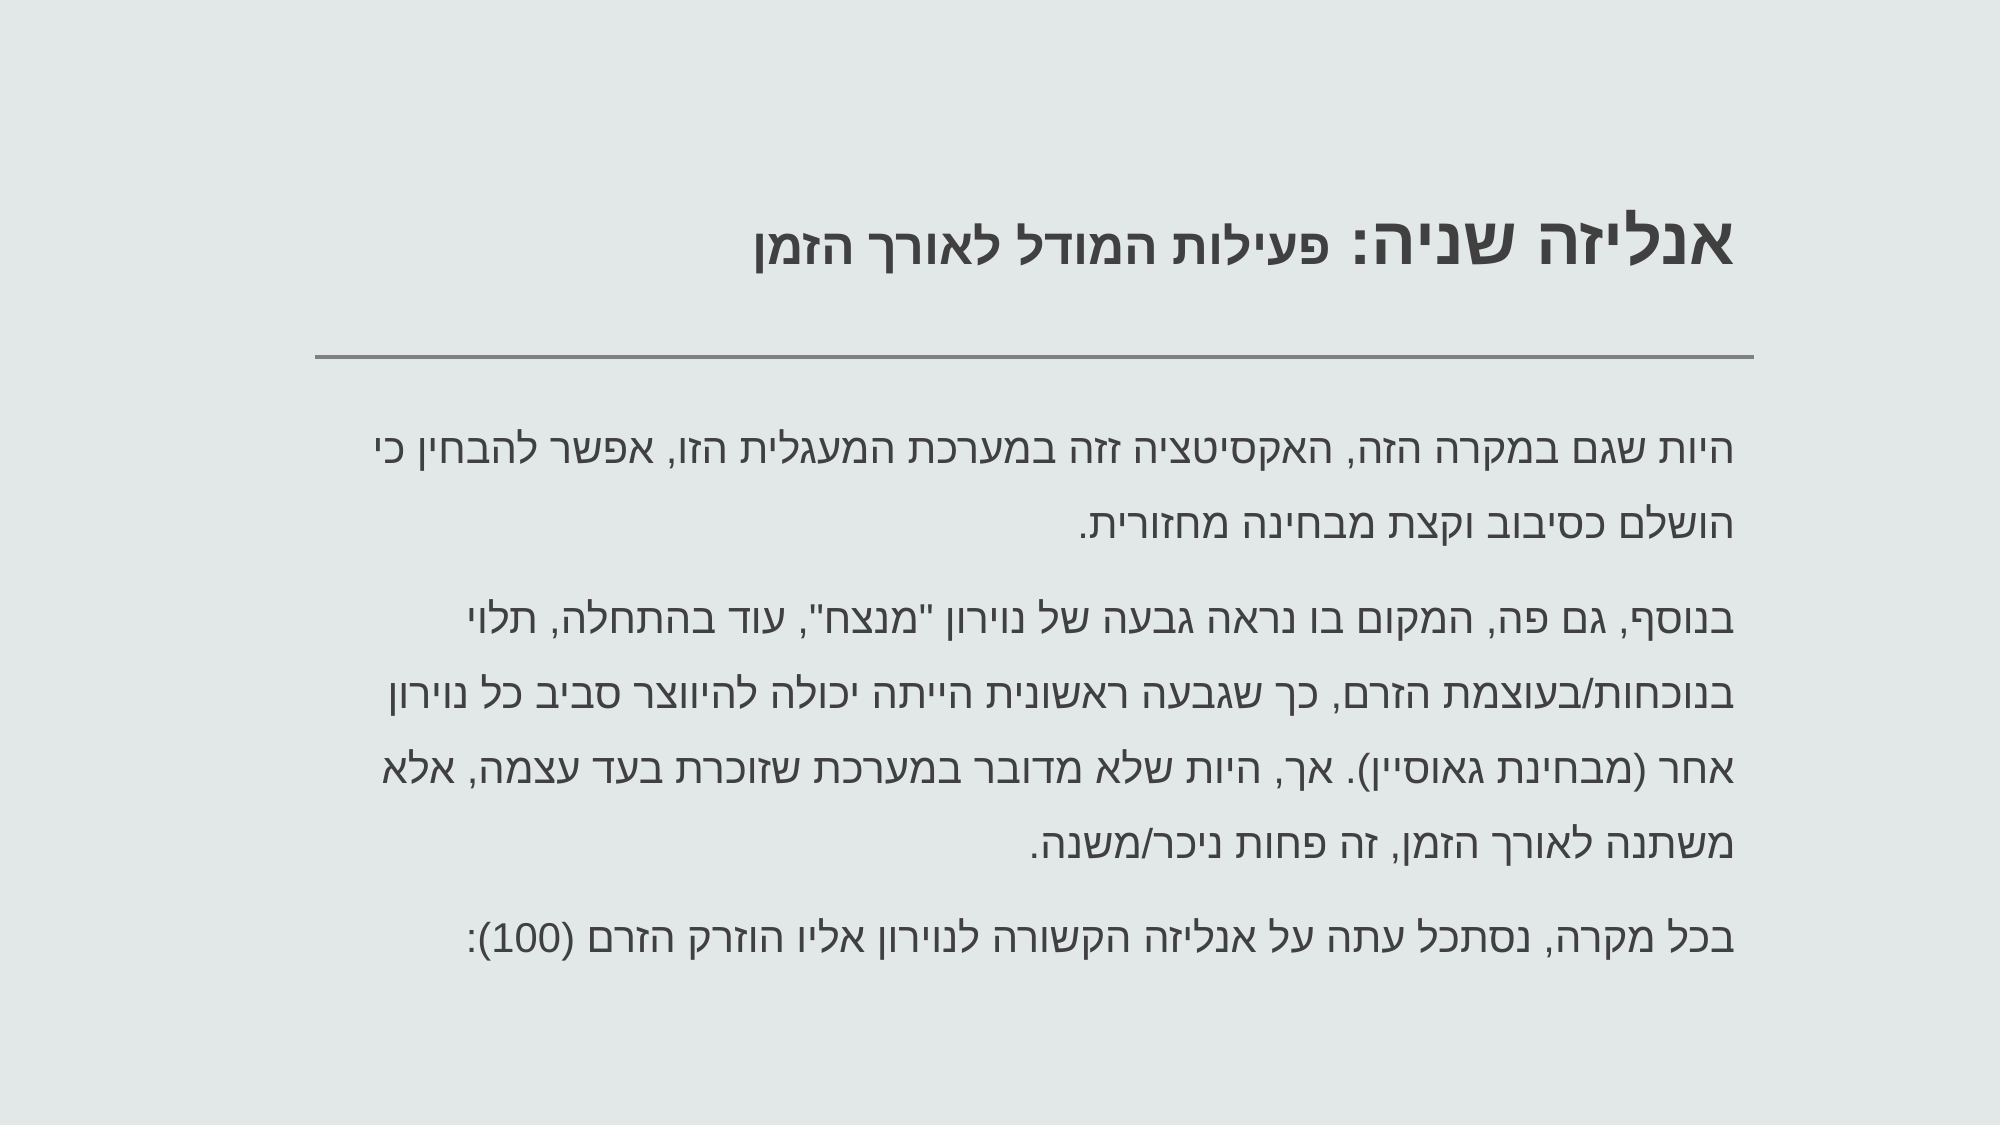

# אנליזה שניה: פעילות המודל לאורך הזמן
היות שגם במקרה הזה, האקסיטציה זזה במערכת המעגלית הזו, אפשר להבחין כי הושלם כסיבוב וקצת מבחינה מחזורית.
בנוסף, גם פה, המקום בו נראה גבעה של נוירון "מנצח", עוד בהתחלה, תלוי בנוכחות/בעוצמת הזרם, כך שגבעה ראשונית הייתה יכולה להיווצר סביב כל נוירון אחר (מבחינת גאוסיין). אך, היות שלא מדובר במערכת שזוכרת בעד עצמה, אלא משתנה לאורך הזמן, זה פחות ניכר/משנה.
בכל מקרה, נסתכל עתה על אנליזה הקשורה לנוירון אליו הוזרק הזרם (100):